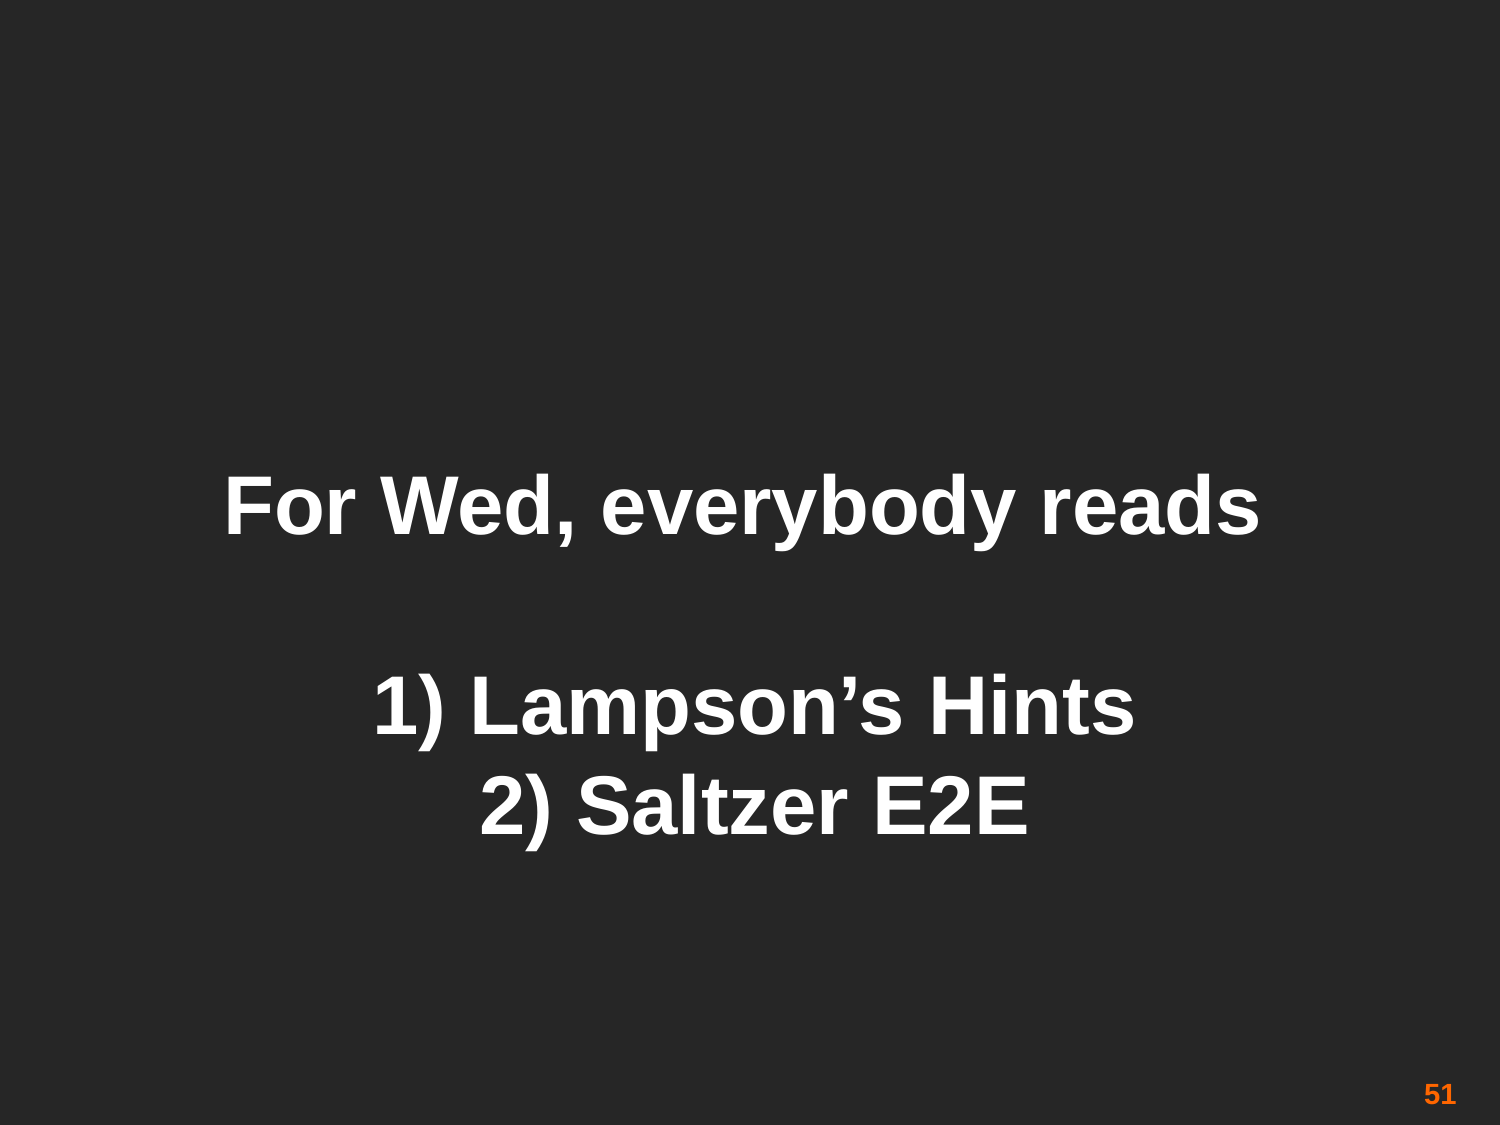

# For Wed, everybody reads 1) Lampson’s Hints 2) Saltzer E2E
51